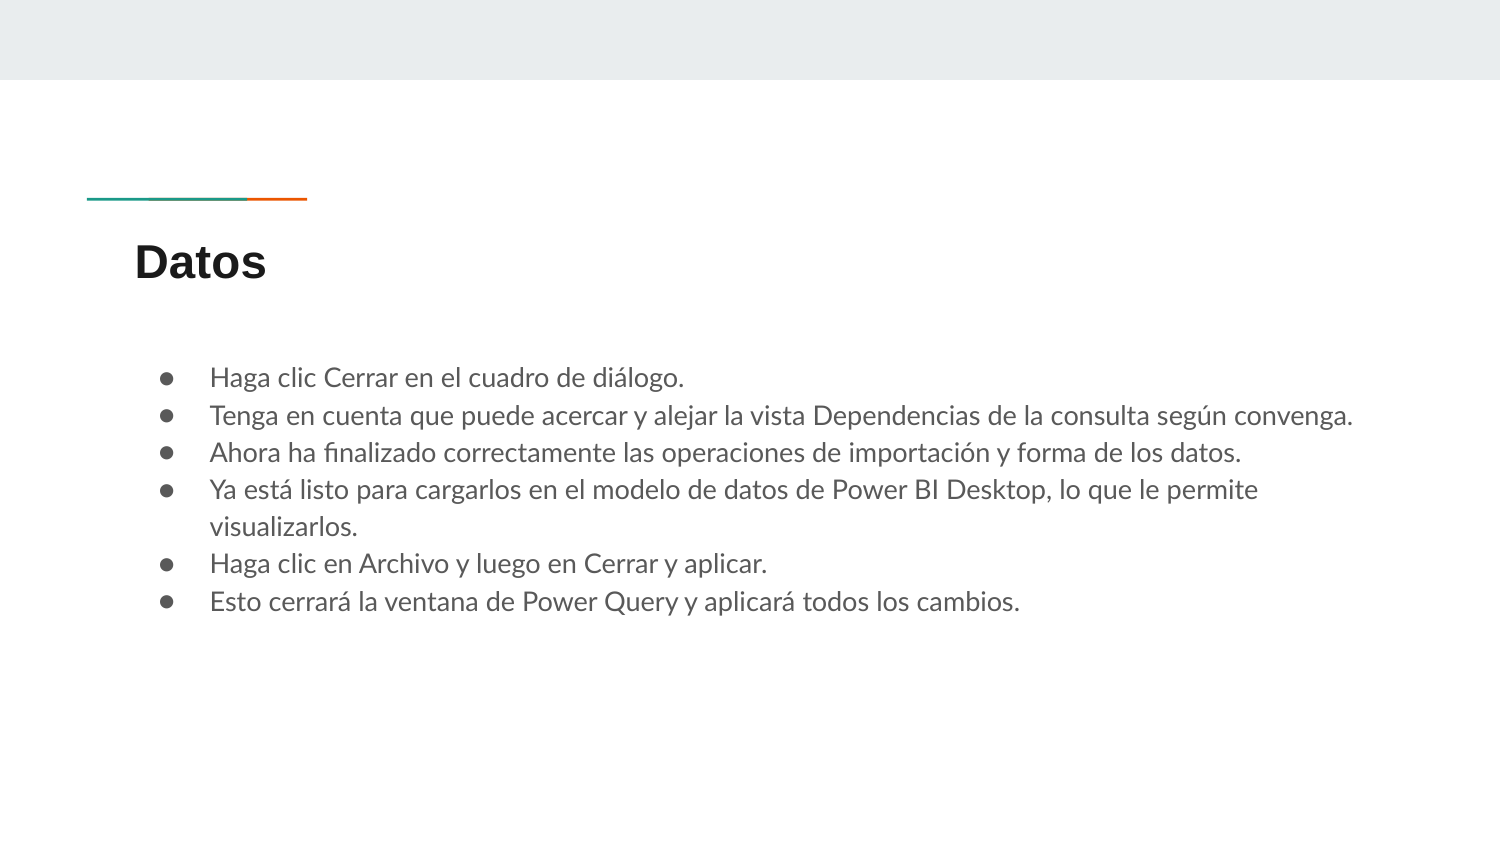

# Datos
Haga clic Cerrar en el cuadro de diálogo.
Tenga en cuenta que puede acercar y alejar la vista Dependencias de la consulta según convenga.
Ahora ha finalizado correctamente las operaciones de importación y forma de los datos.
Ya está listo para cargarlos en el modelo de datos de Power BI Desktop, lo que le permite visualizarlos.
Haga clic en Archivo y luego en Cerrar y aplicar.
Esto cerrará la ventana de Power Query y aplicará todos los cambios.